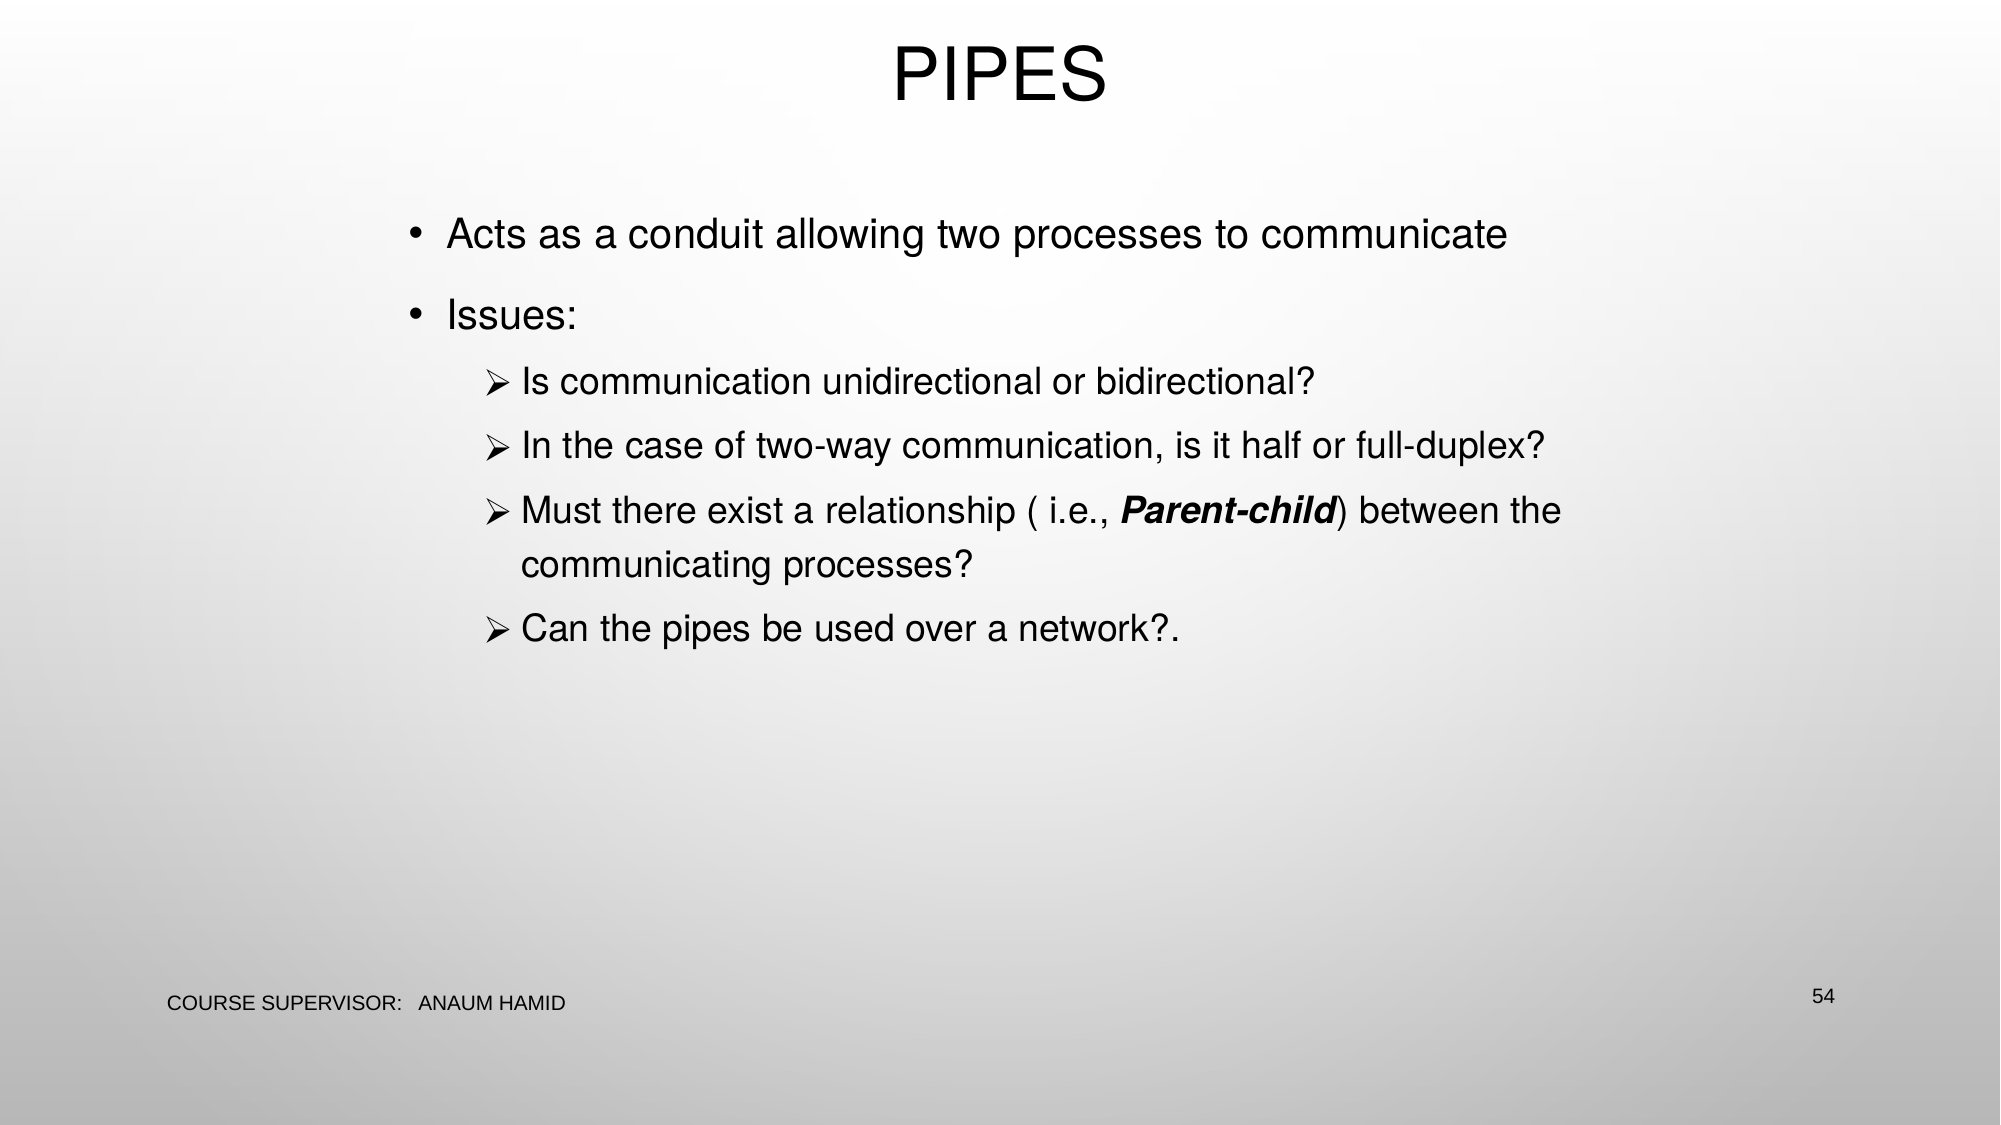

# PIPES
Acts as a conduit allowing two processes to communicate
Issues:
Is communication unidirectional or bidirectional?
In the case of two-way communication, is it half or full-duplex?
Must there exist a relationship ( i.e., Parent-child) between the communicating processes?
Can the pipes be used over a network?.

COURSE SUPERVISOR:   ANAUM HAMID
54